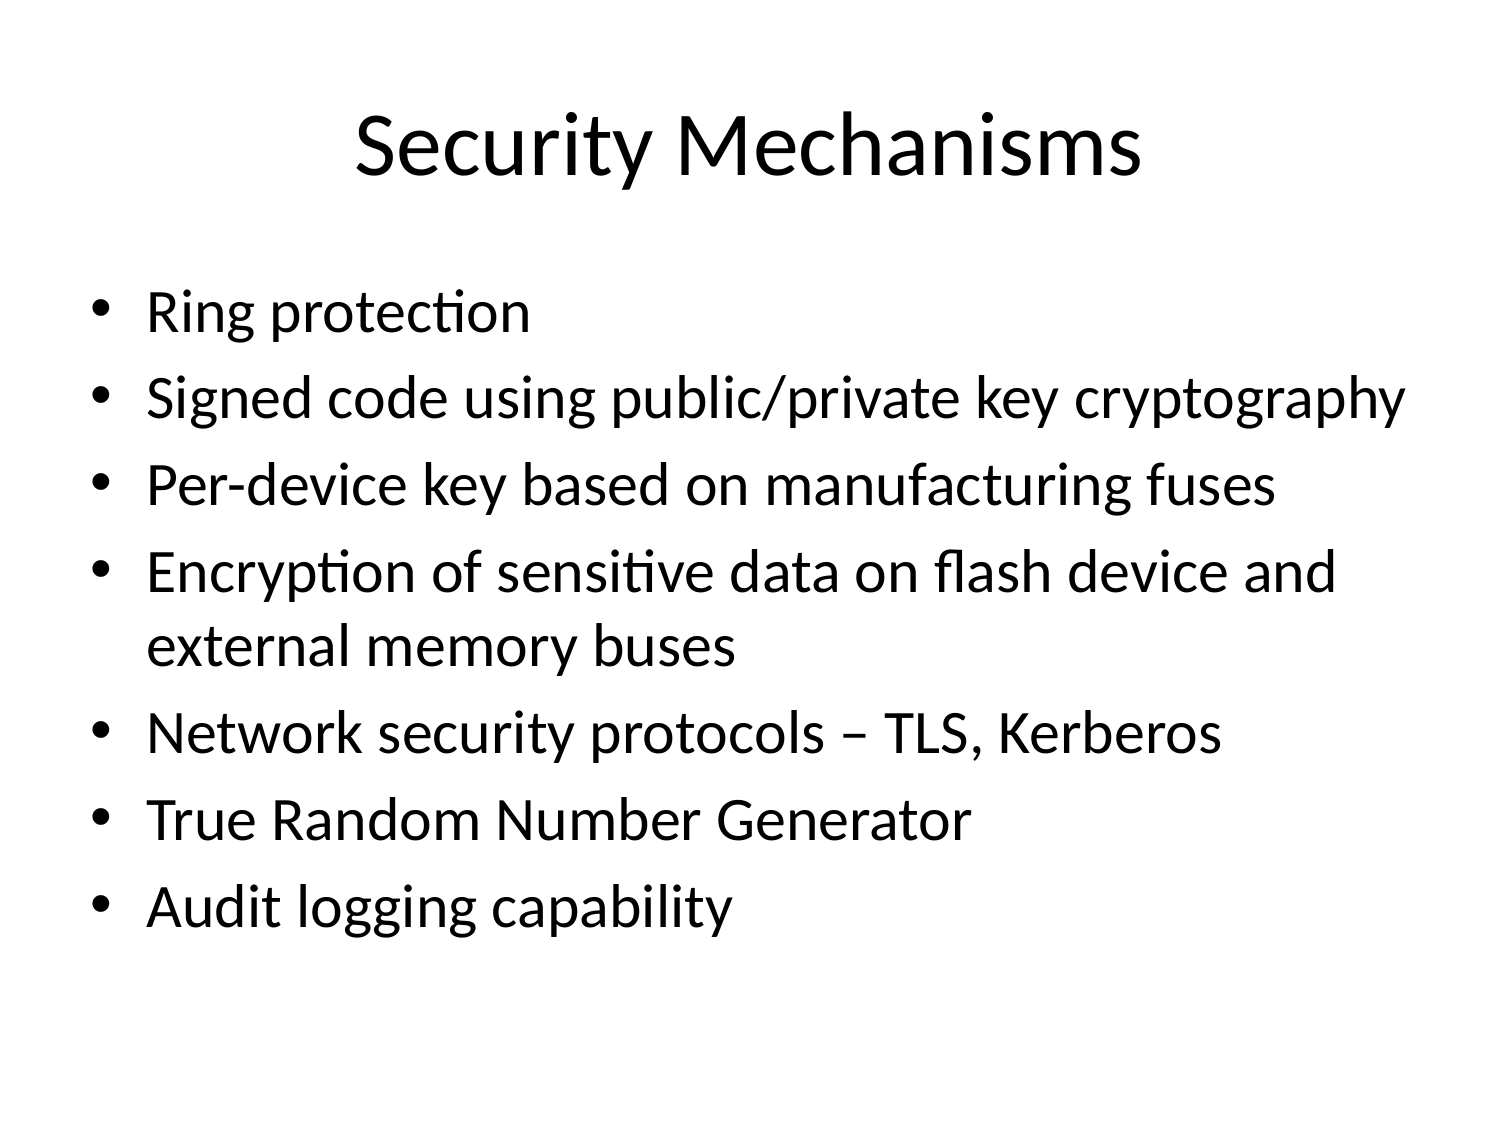

# Security Mechanisms
Ring protection
Signed code using public/private key cryptography
Per-device key based on manufacturing fuses
Encryption of sensitive data on flash device and external memory buses
Network security protocols – TLS, Kerberos
True Random Number Generator
Audit logging capability